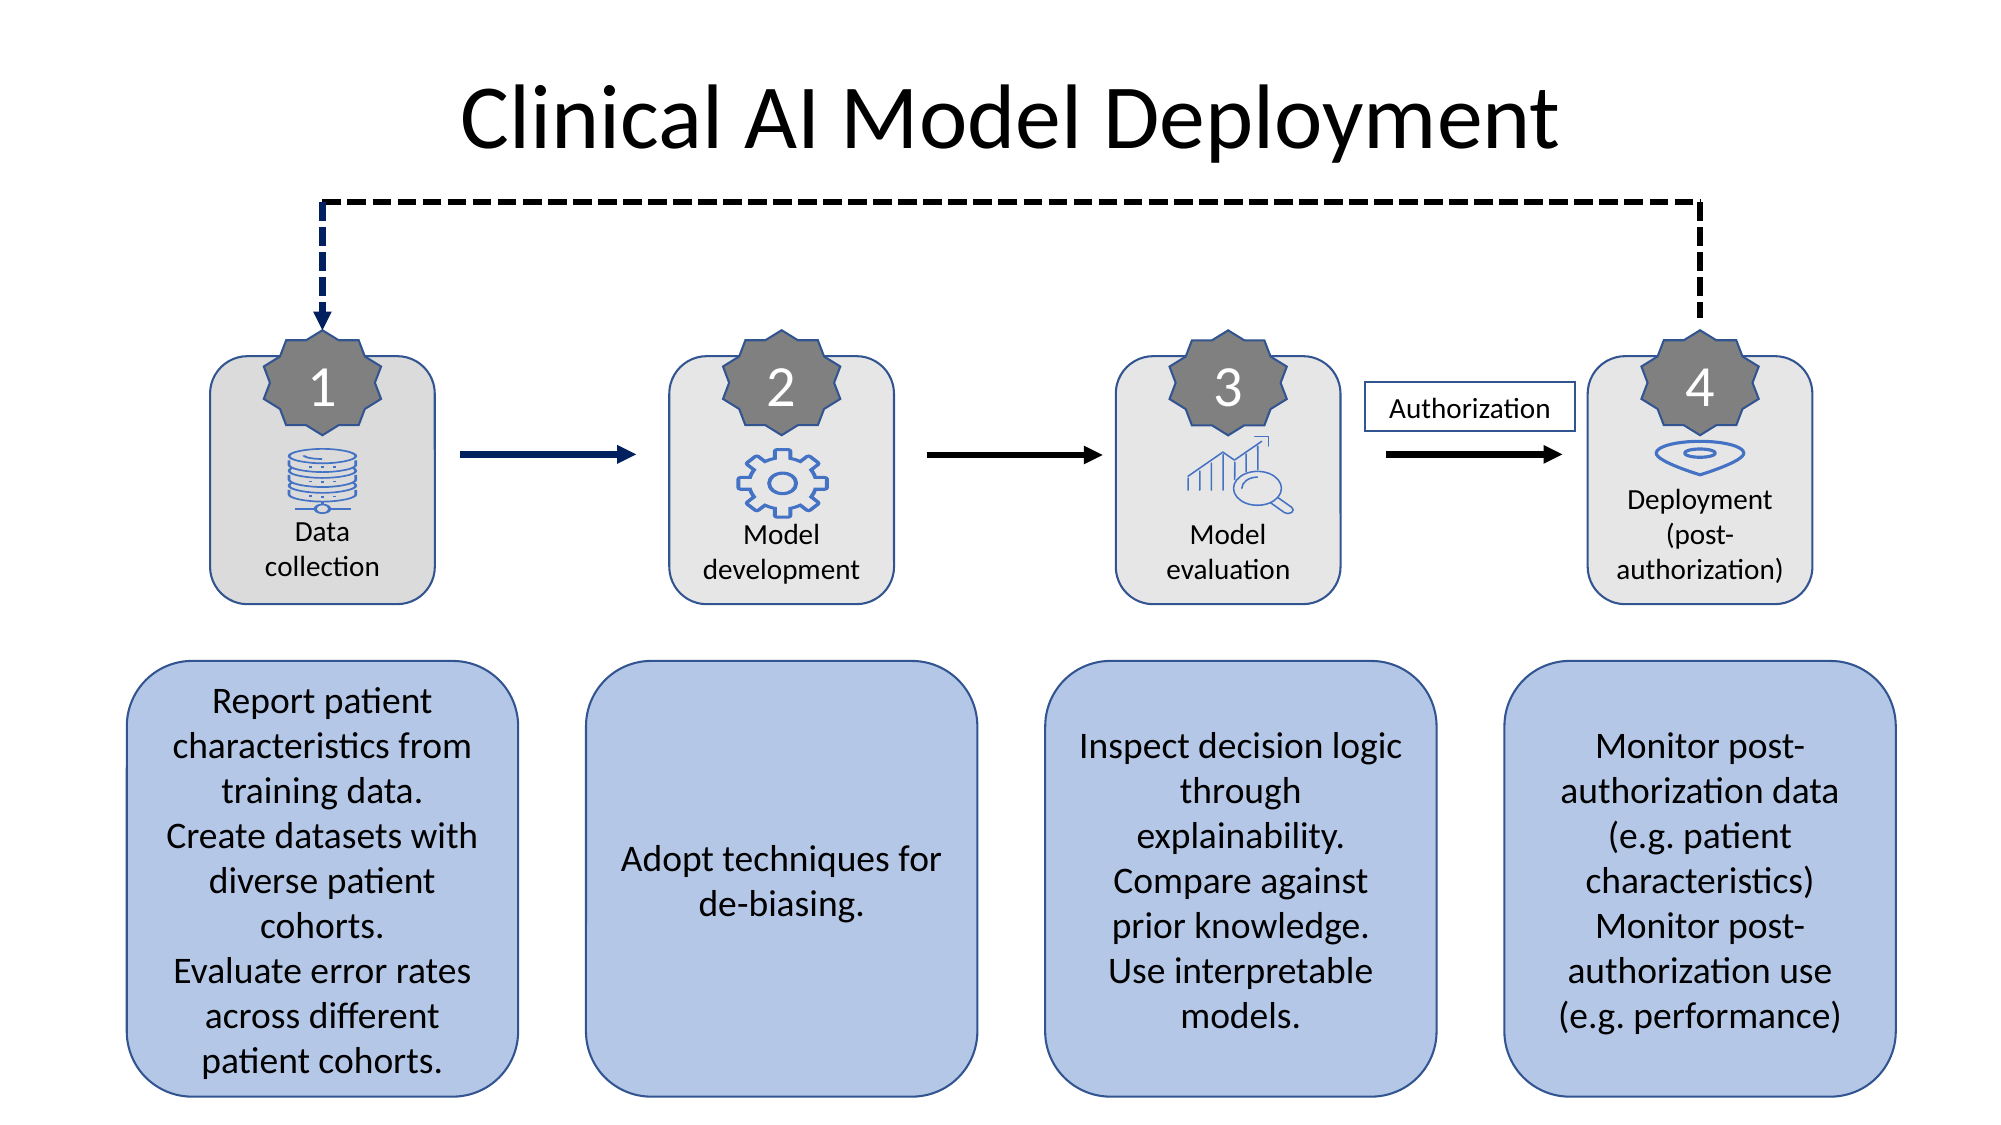

#
Clinical AI Model Deployment
1
2
4
3

Data collection

Model development

Model evaluation

Deployment (post-authorization)
Authorization

Adopt techniques for de-biasing.
Report patient characteristics from training data.
Create datasets with diverse patient cohorts.
Evaluate error rates across different patient cohorts.
Inspect decision logic through explainability.
Compare against prior knowledge.
Use interpretable models.
Monitor post-authorization data (e.g. patient characteristics)
Monitor post-authorization use (e.g. performance)